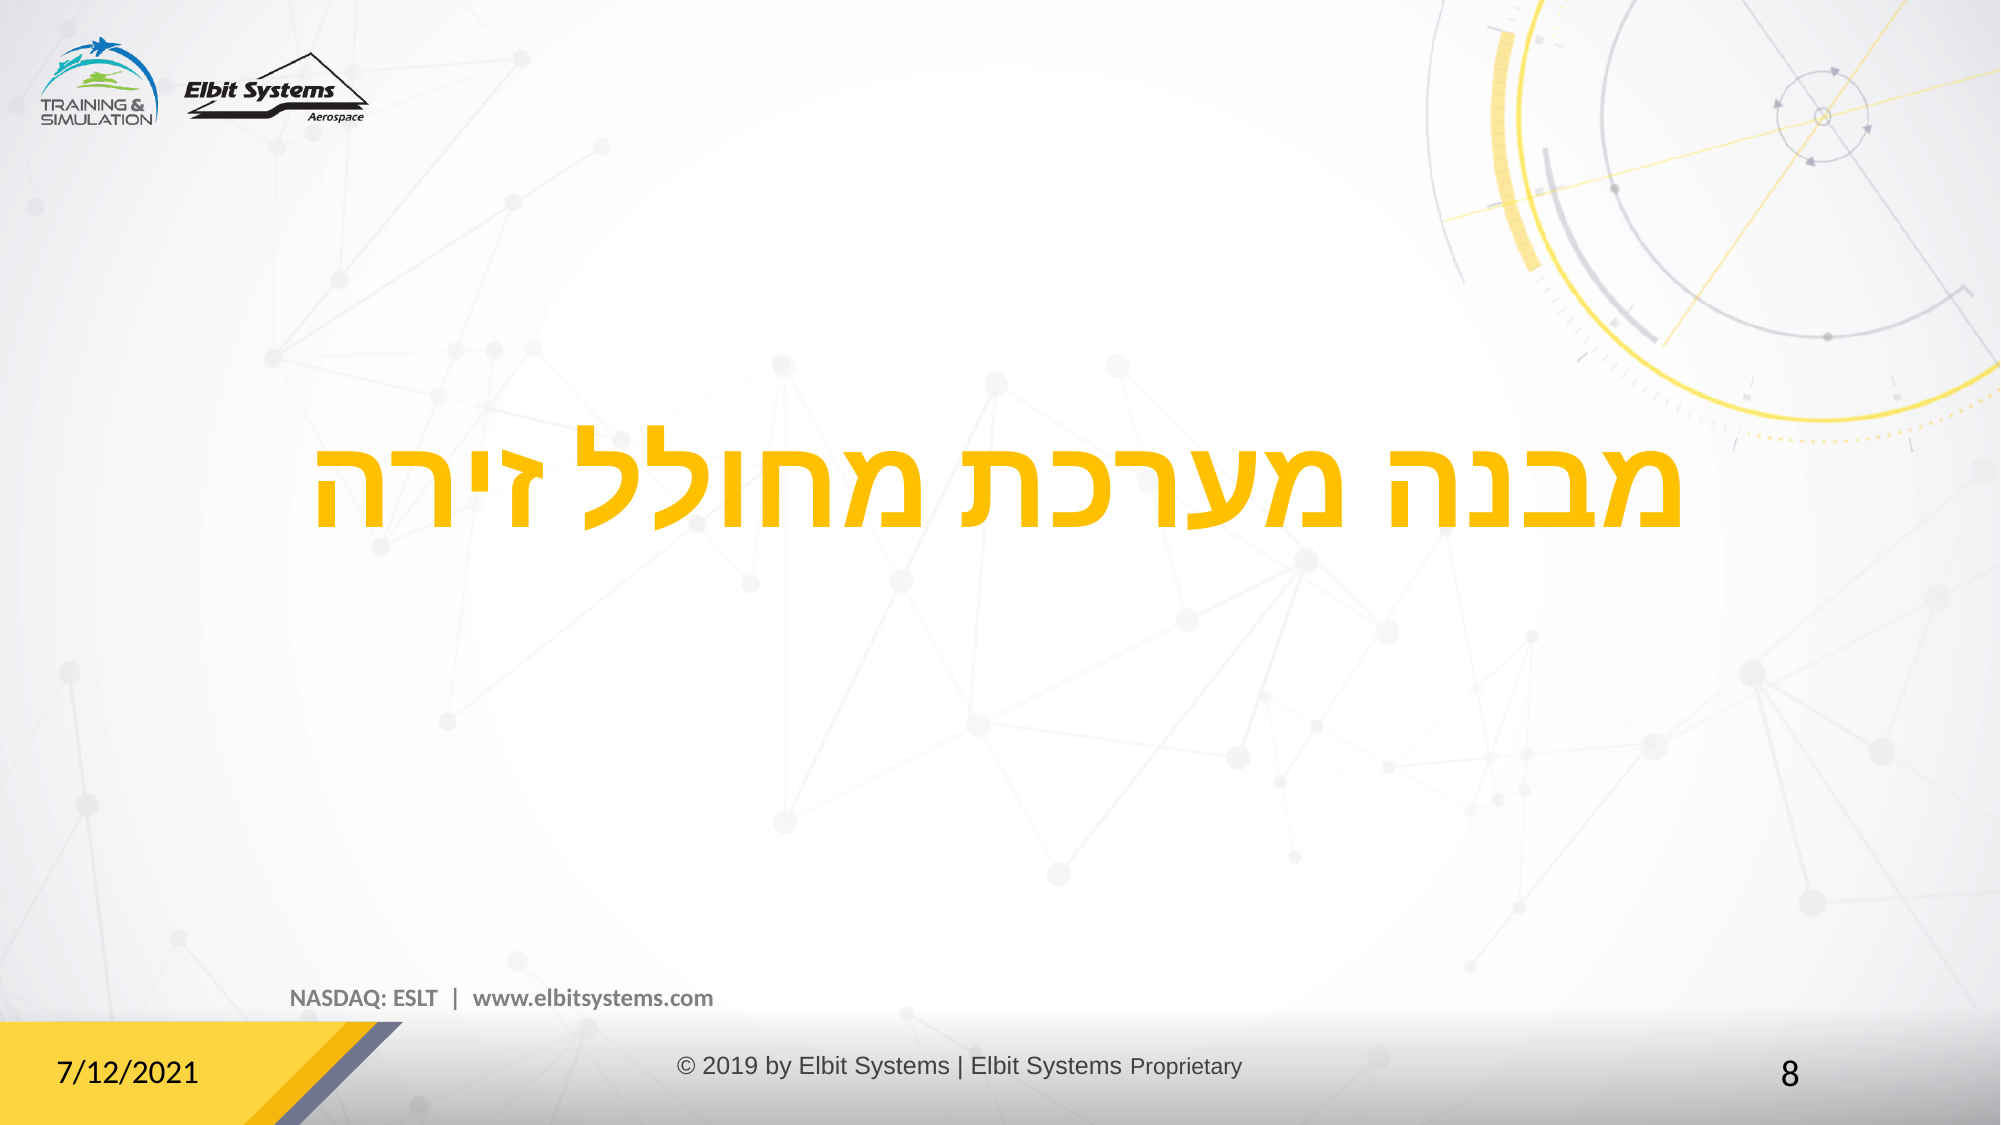

# מבנה מערכת מחולל זירה
NASDAQ: ESLT  |  www.elbitsystems.com